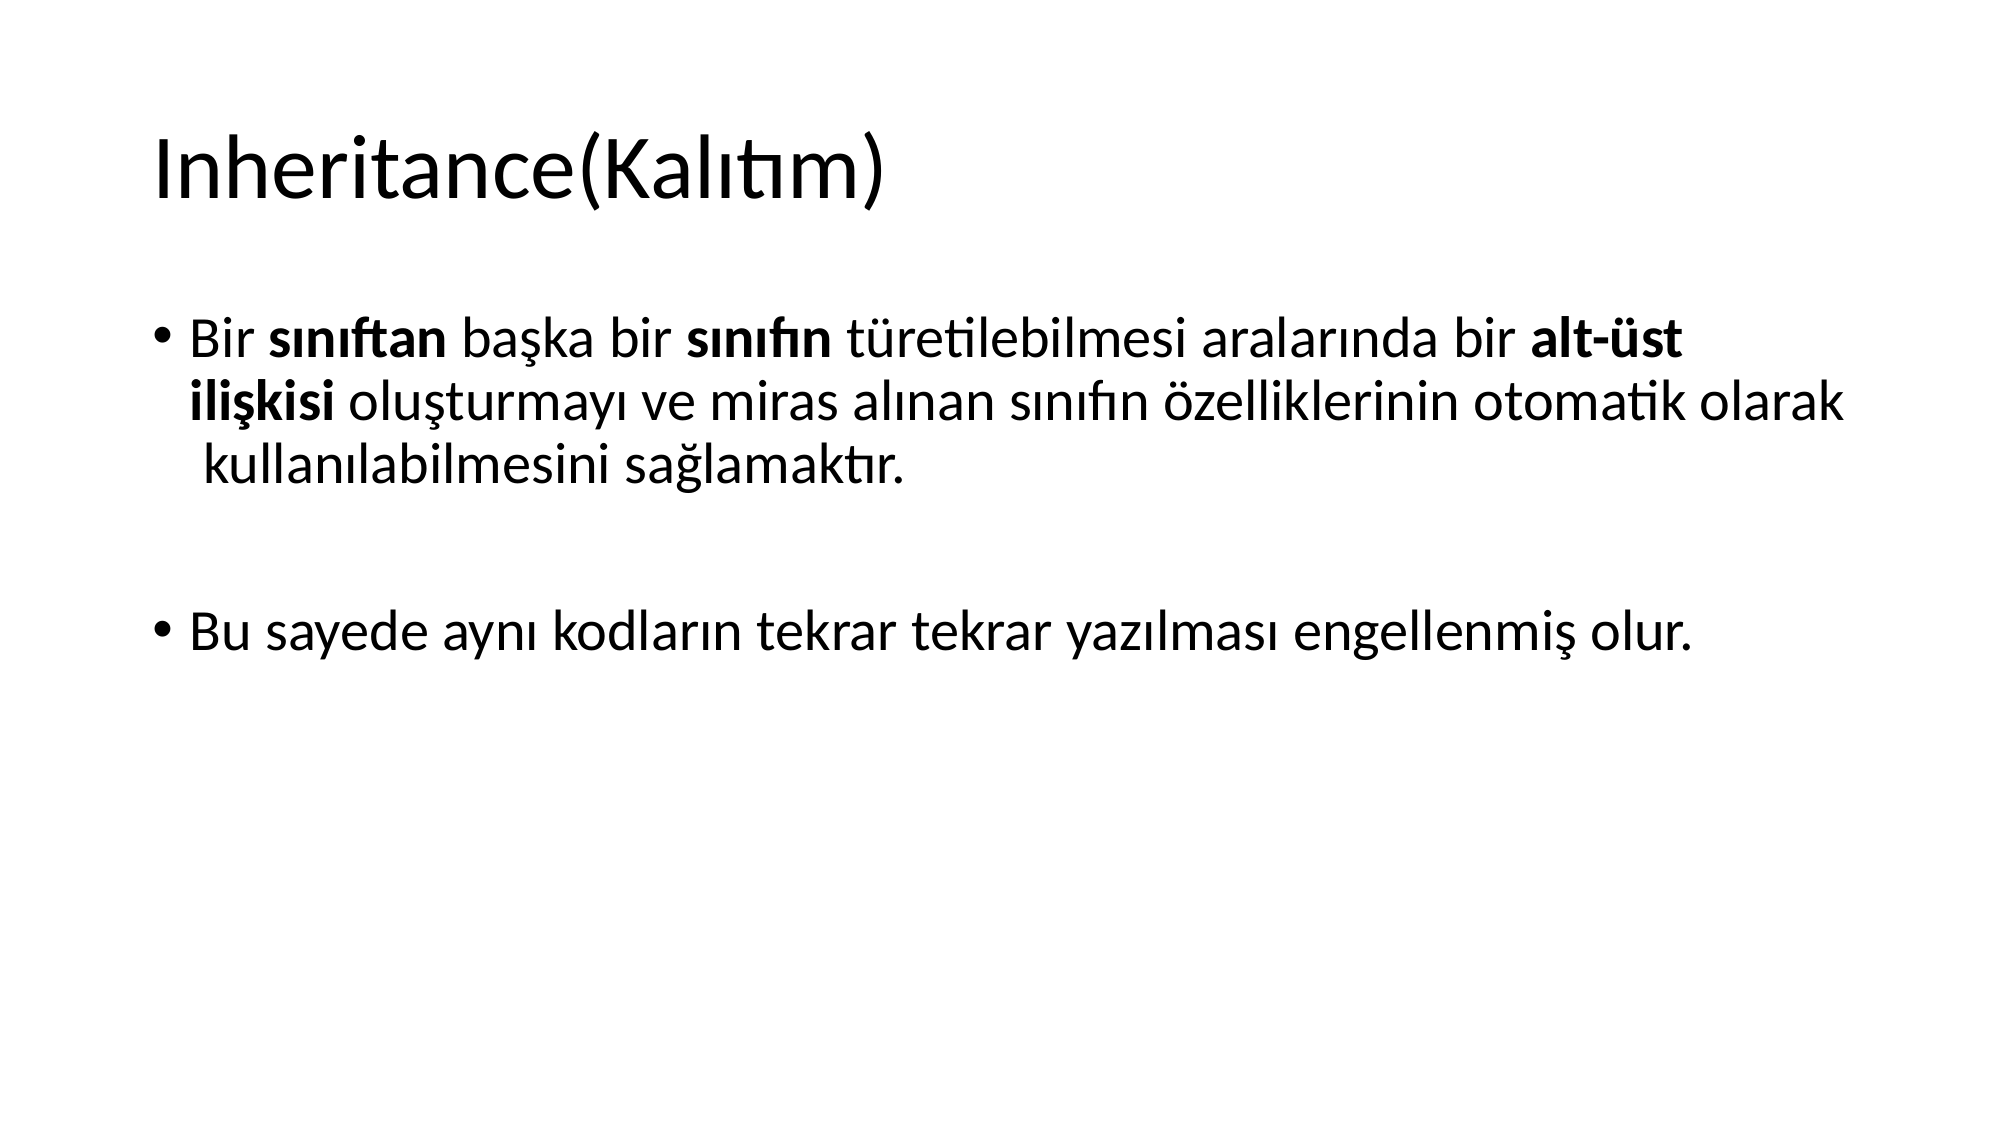

# Inheritance(Kalıtım)
Bir sınıftan başka bir sınıfın türetilebilmesi aralarında bir alt-üst ilişkisi oluşturmayı ve miras alınan sınıfın özelliklerinin otomatik olarak  kullanılabilmesini sağlamaktır.

Bu sayede aynı kodların tekrar tekrar yazılması engellenmiş olur.